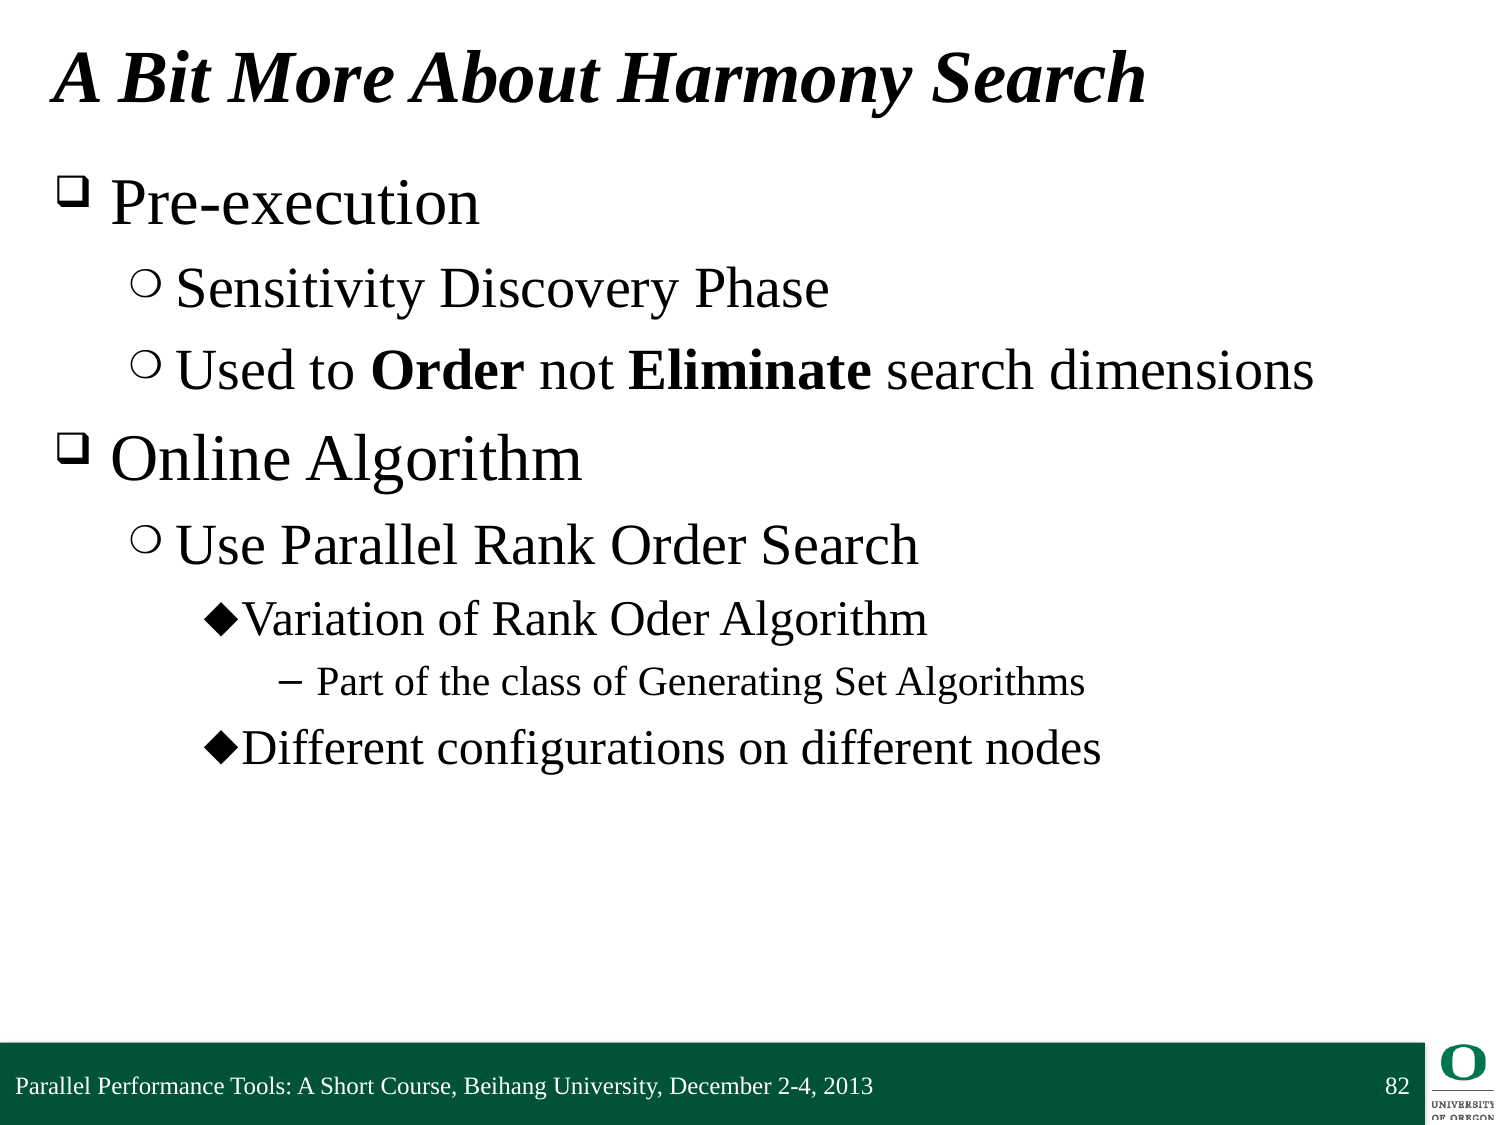

# A Bit More About Harmony Search
Pre-execution
Sensitivity Discovery Phase
Used to Order not Eliminate search dimensions
Online Algorithm
Use Parallel Rank Order Search
Variation of Rank Oder Algorithm
Part of the class of Generating Set Algorithms
Different configurations on different nodes
Parallel Performance Tools: A Short Course, Beihang University, December 2-4, 2013
82